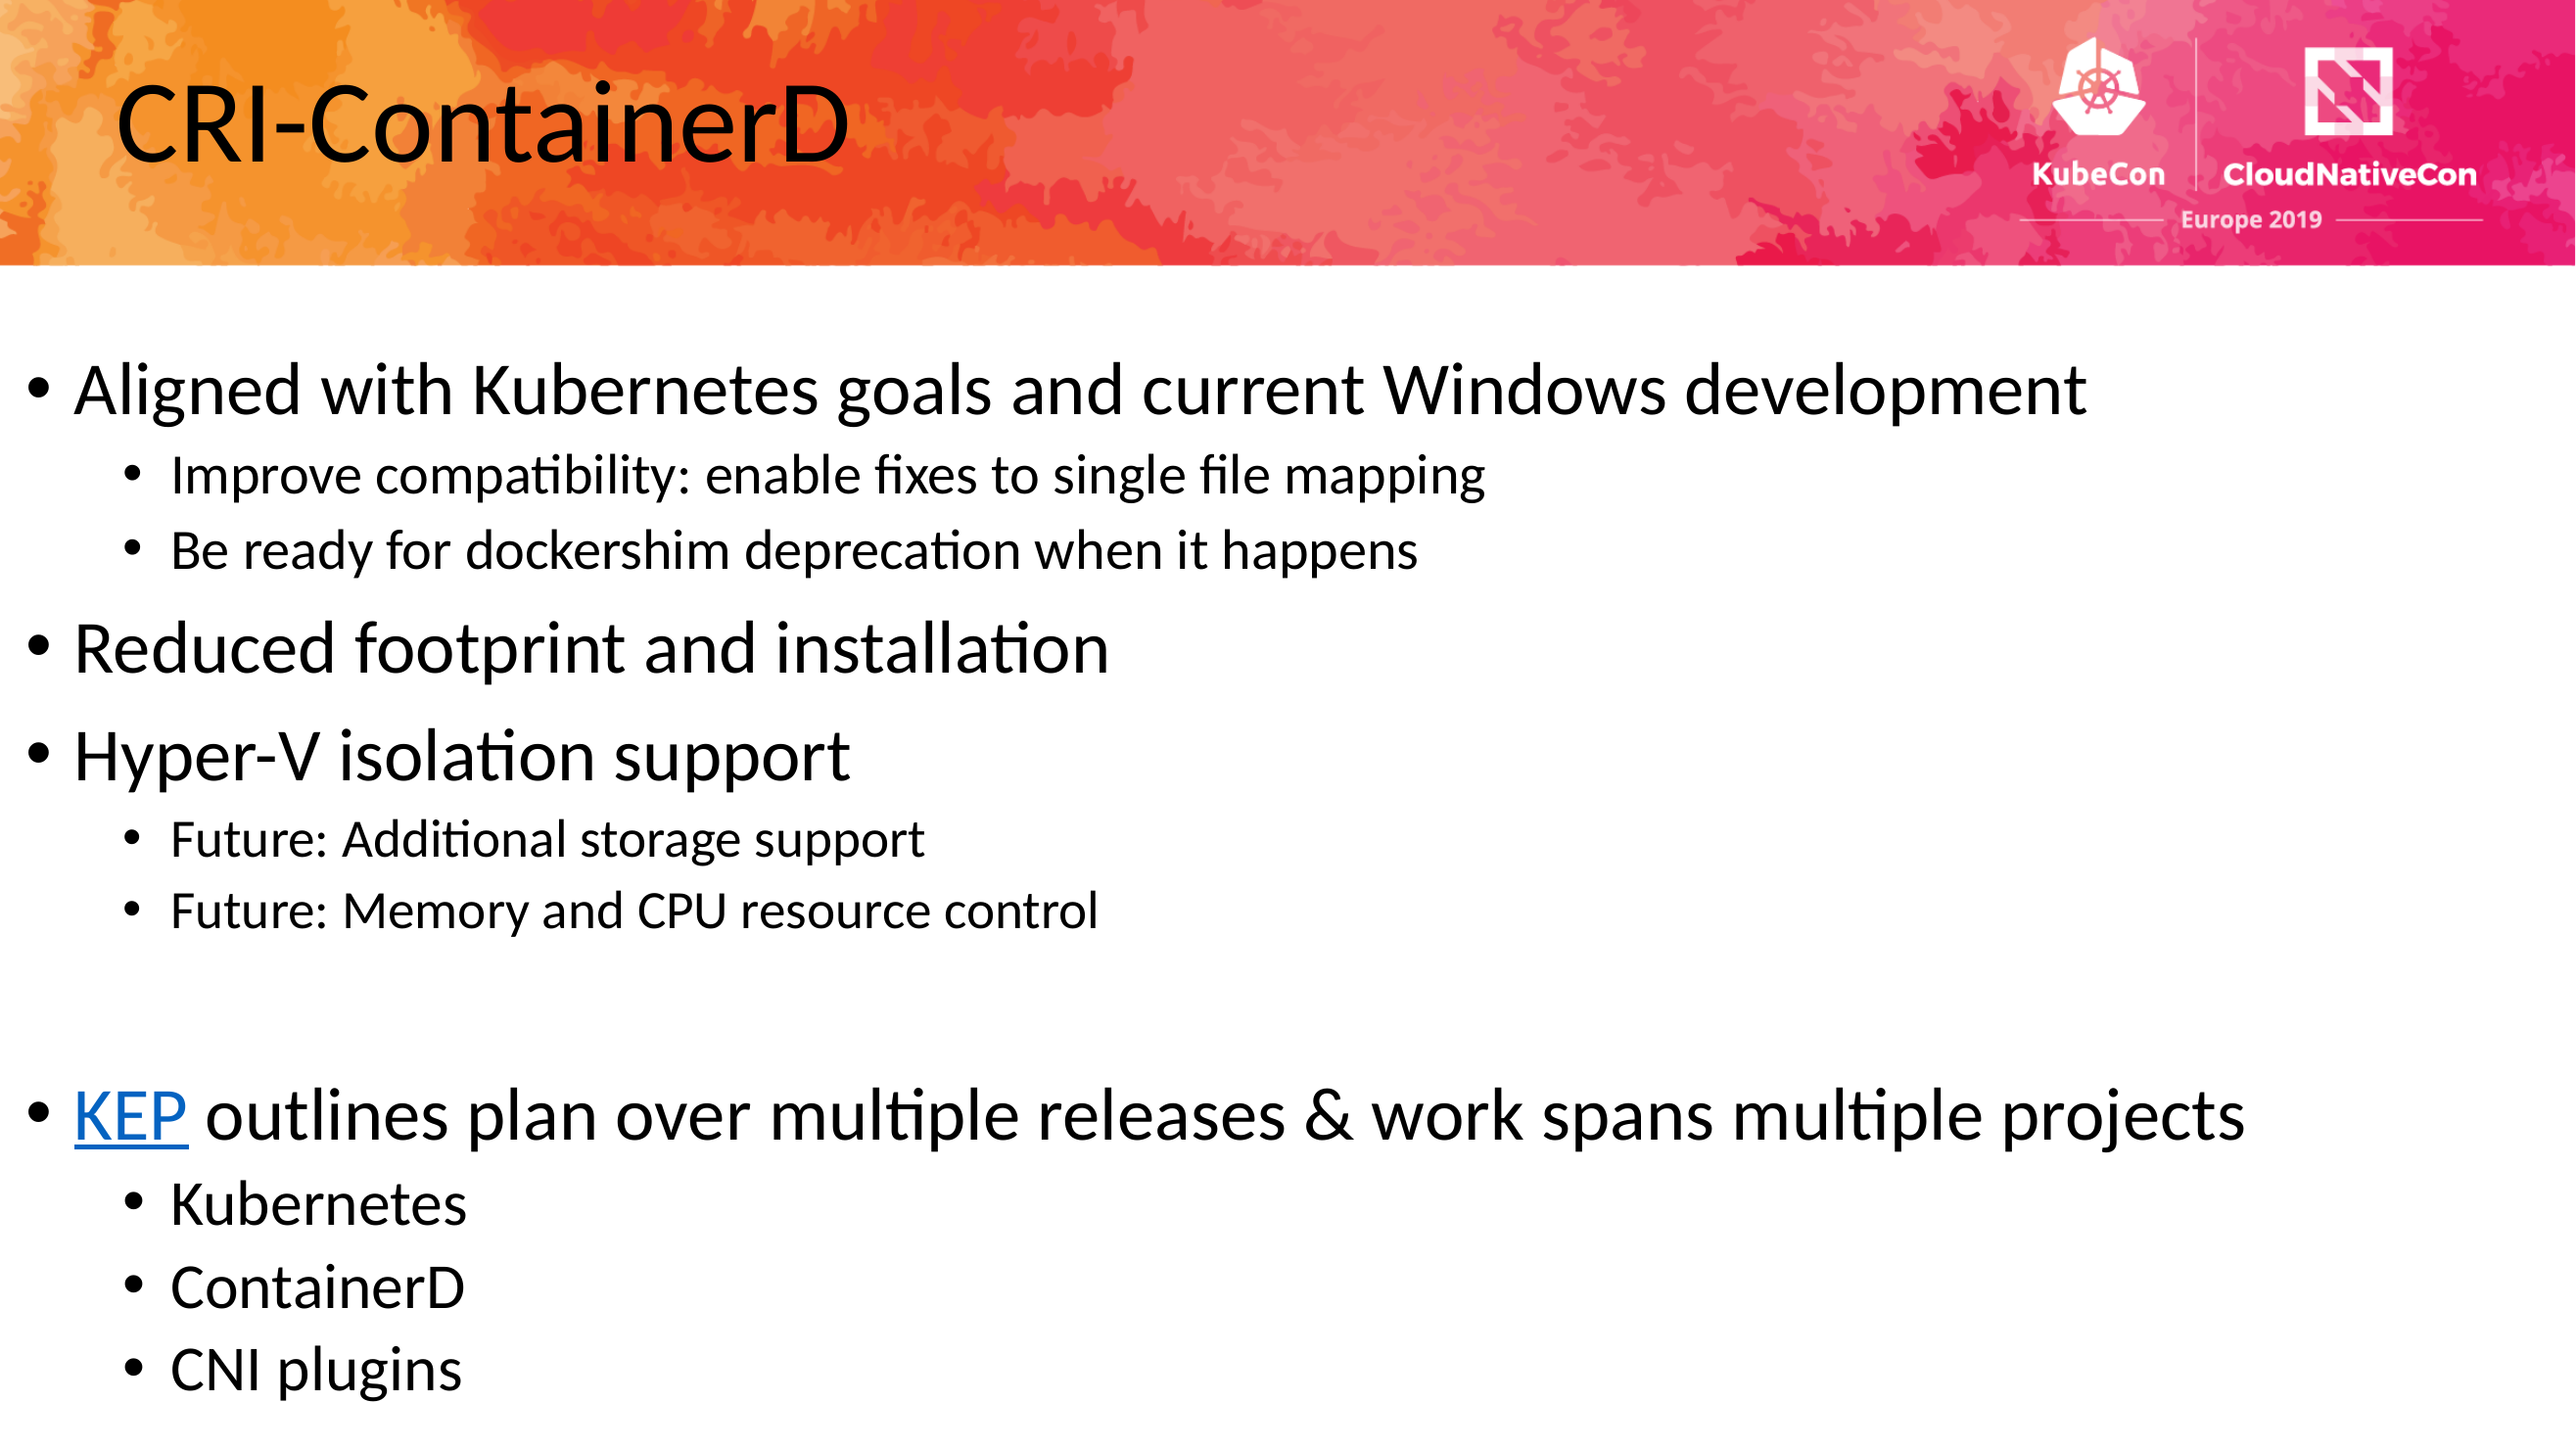

# CRI-ContainerD
Aligned with Kubernetes goals and current Windows development
Improve compatibility: enable fixes to single file mapping
Be ready for dockershim deprecation when it happens
Reduced footprint and installation
Hyper-V isolation support
Future: Additional storage support
Future: Memory and CPU resource control

KEP outlines plan over multiple releases & work spans multiple projects
Kubernetes
ContainerD
CNI plugins